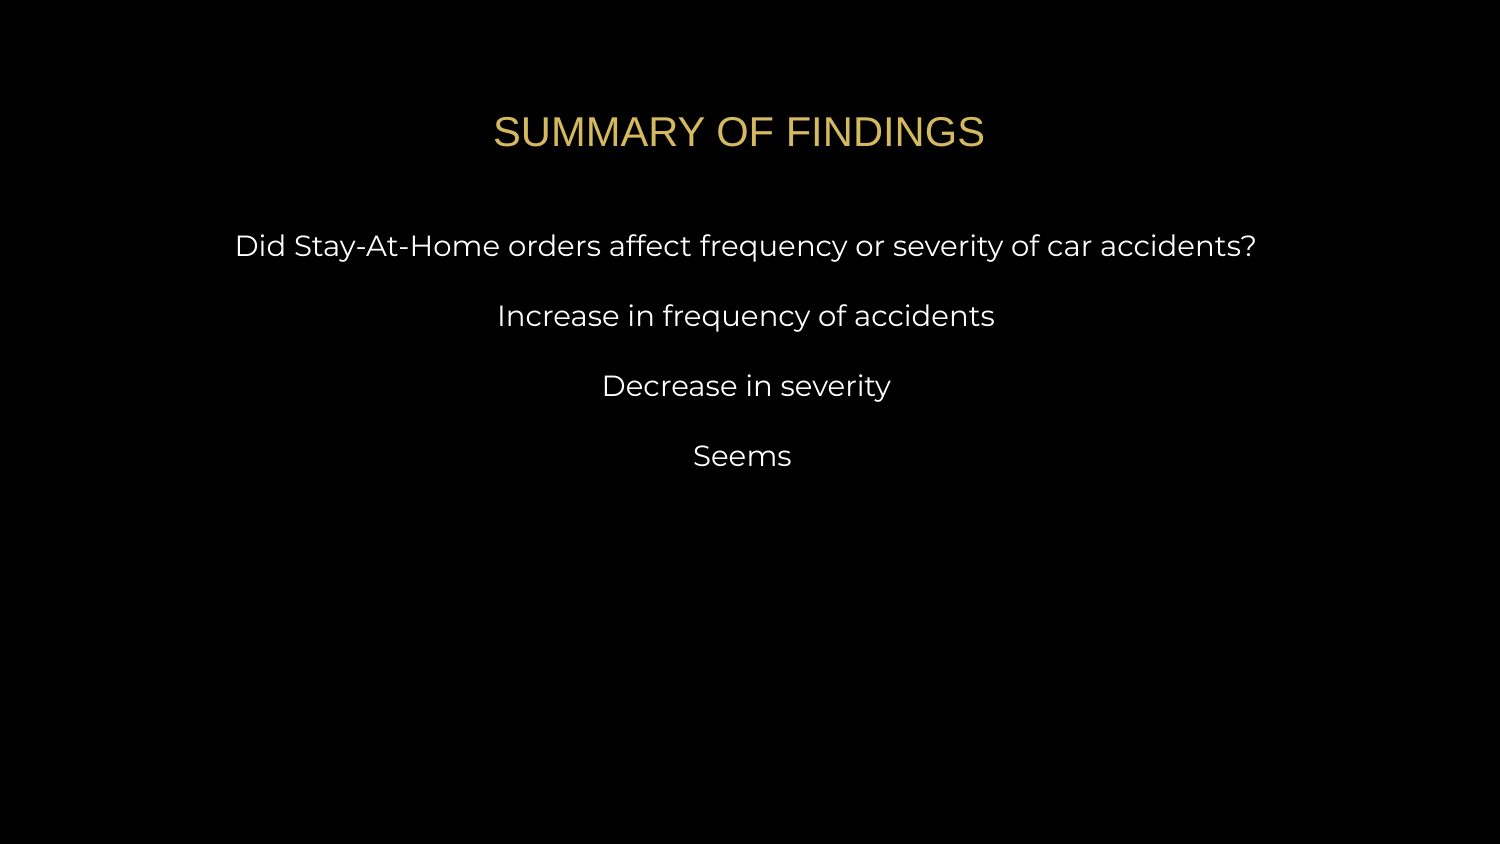

SUMMARY OF FINDINGS
Did Stay-At-Home orders affect frequency or severity of car accidents?

Increase in frequency of accidents

Decrease in severity

Seems